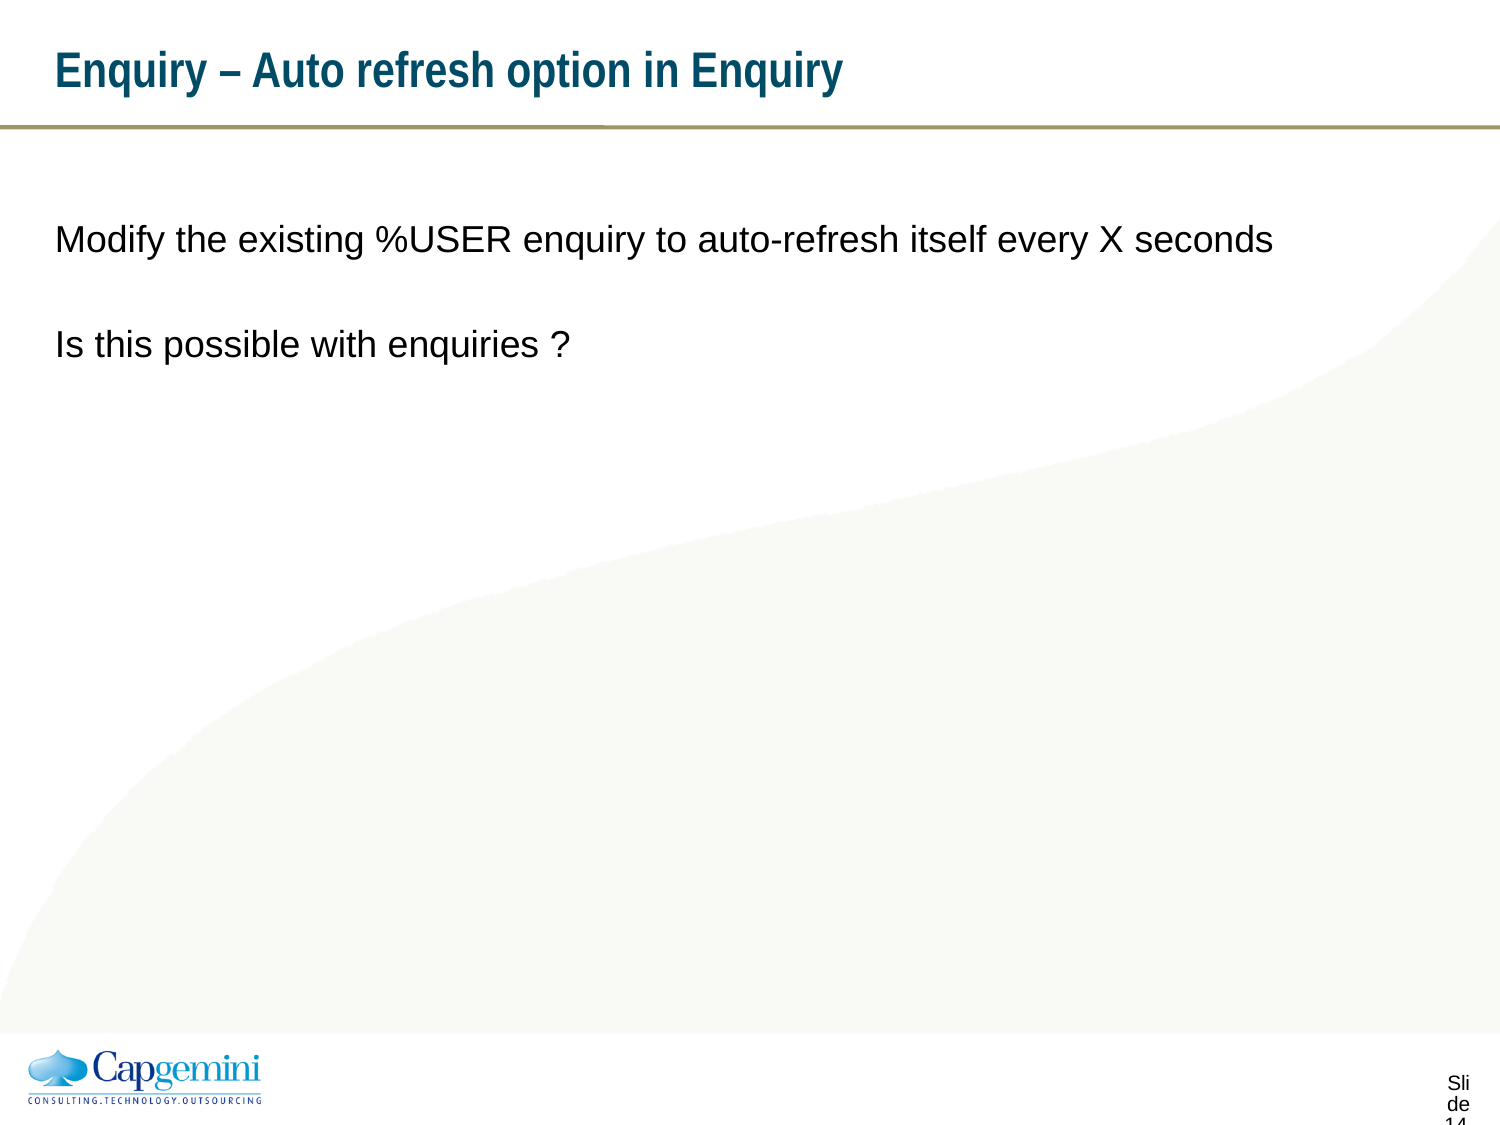

# Enquiry – Auto refresh option in Enquiry
Modify the existing %USER enquiry to auto-refresh itself every X seconds

Is this possible with enquiries ?

Slide 142